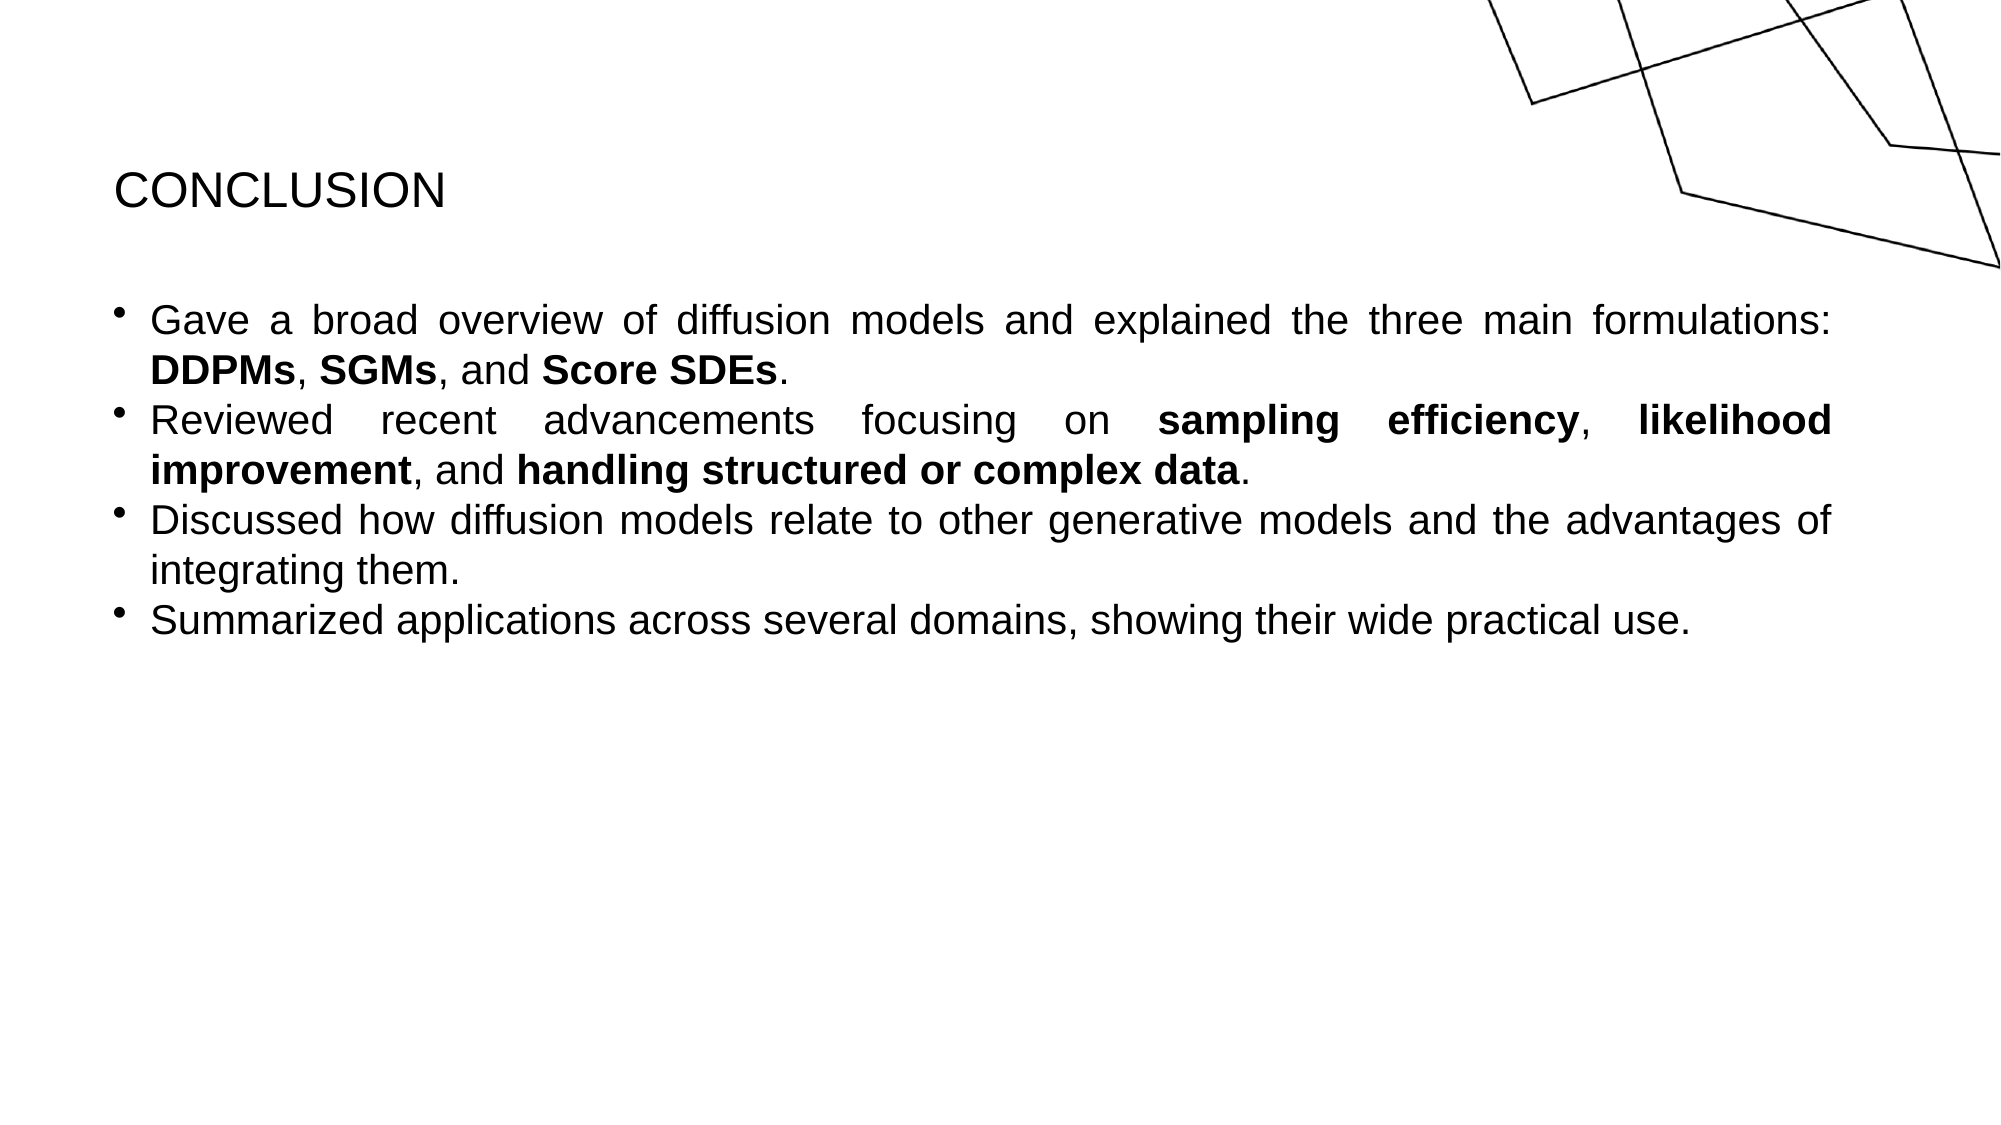

# CONCLUSION
Gave a broad overview of diffusion models and explained the three main formulations: DDPMs, SGMs, and Score SDEs.
Reviewed recent advancements focusing on sampling efficiency, likelihood improvement, and handling structured or complex data.
Discussed how diffusion models relate to other generative models and the advantages of integrating them.
Summarized applications across several domains, showing their wide practical use.